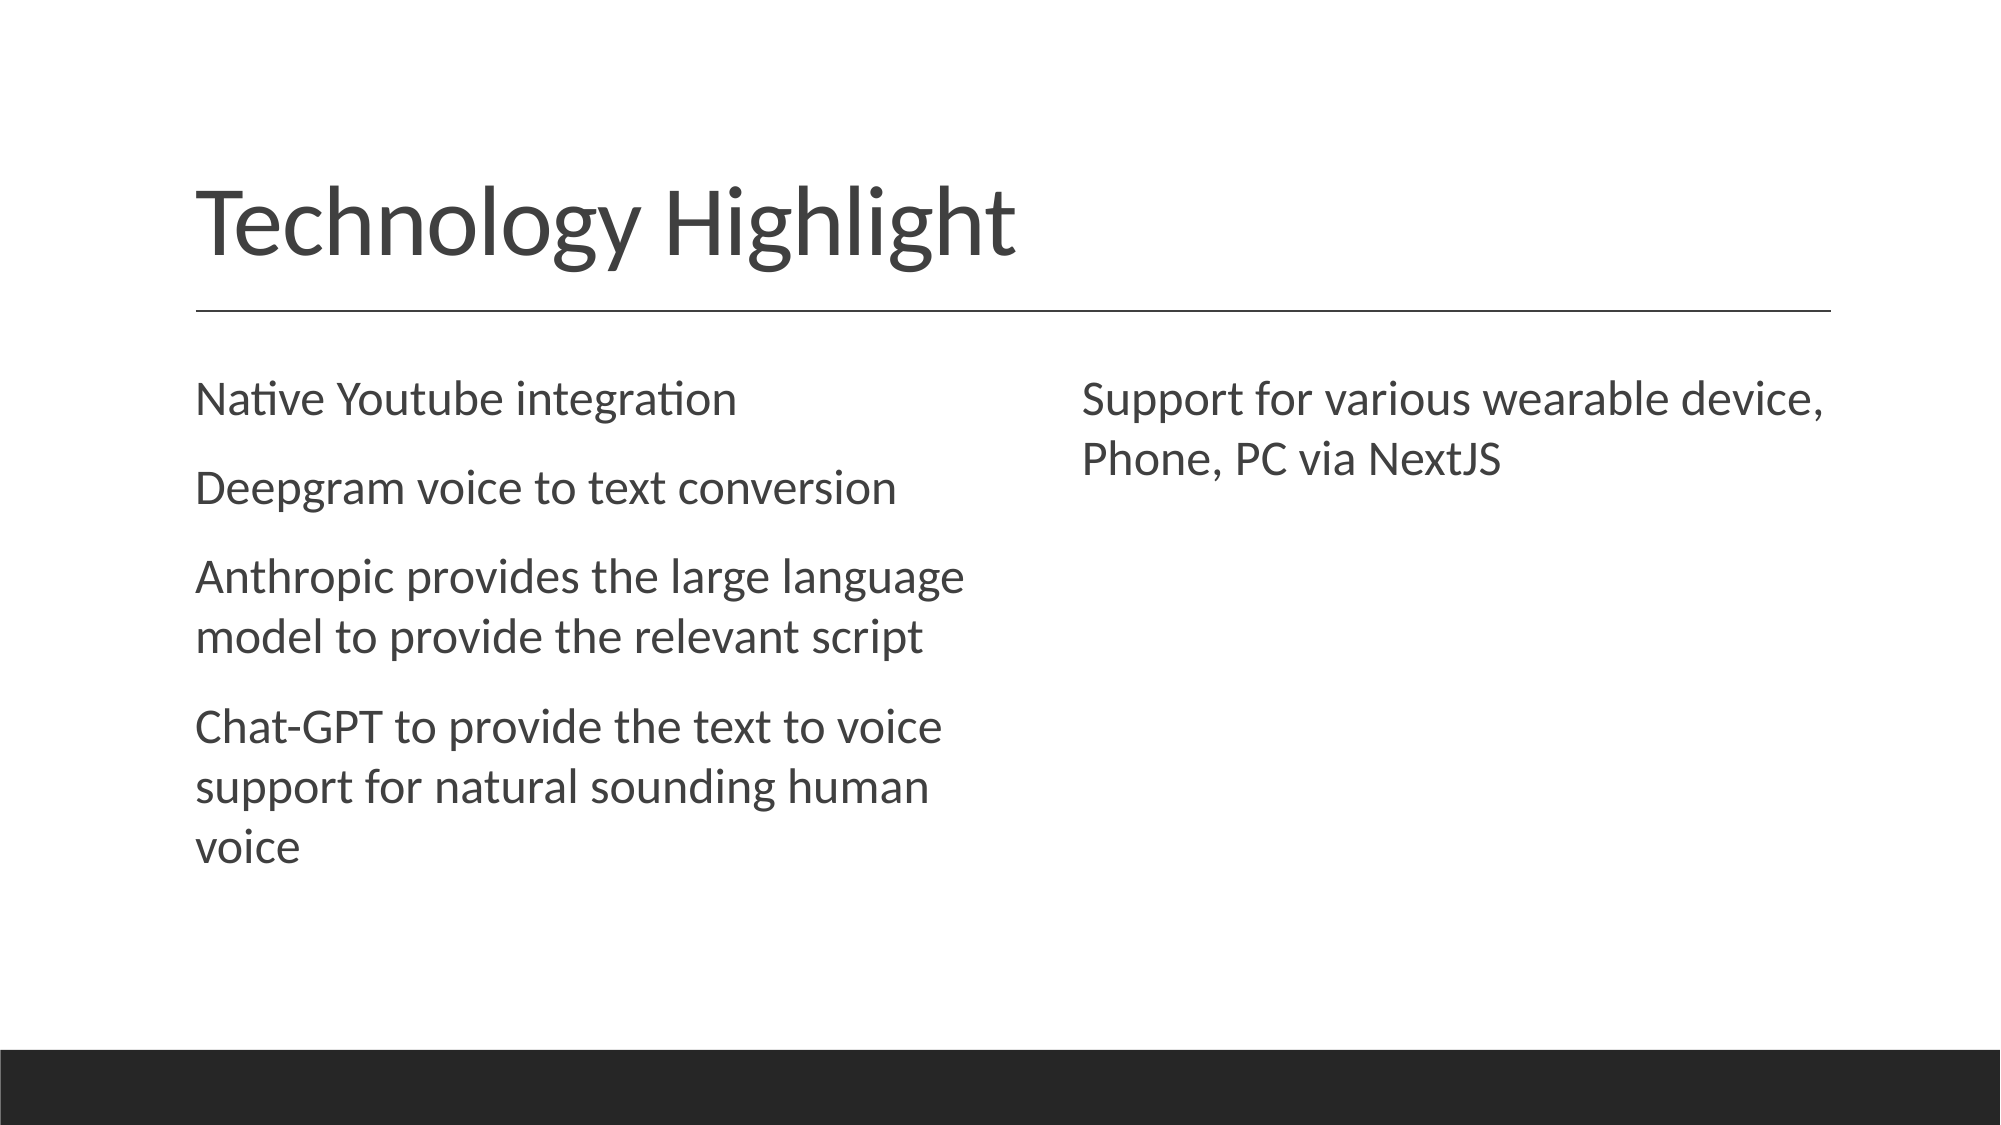

# Technology Highlight
Native Youtube integration
Deepgram voice to text conversion
Anthropic provides the large language model to provide the relevant script
Chat-GPT to provide the text to voice support for natural sounding human voice
Support for various wearable device, Phone, PC via NextJS